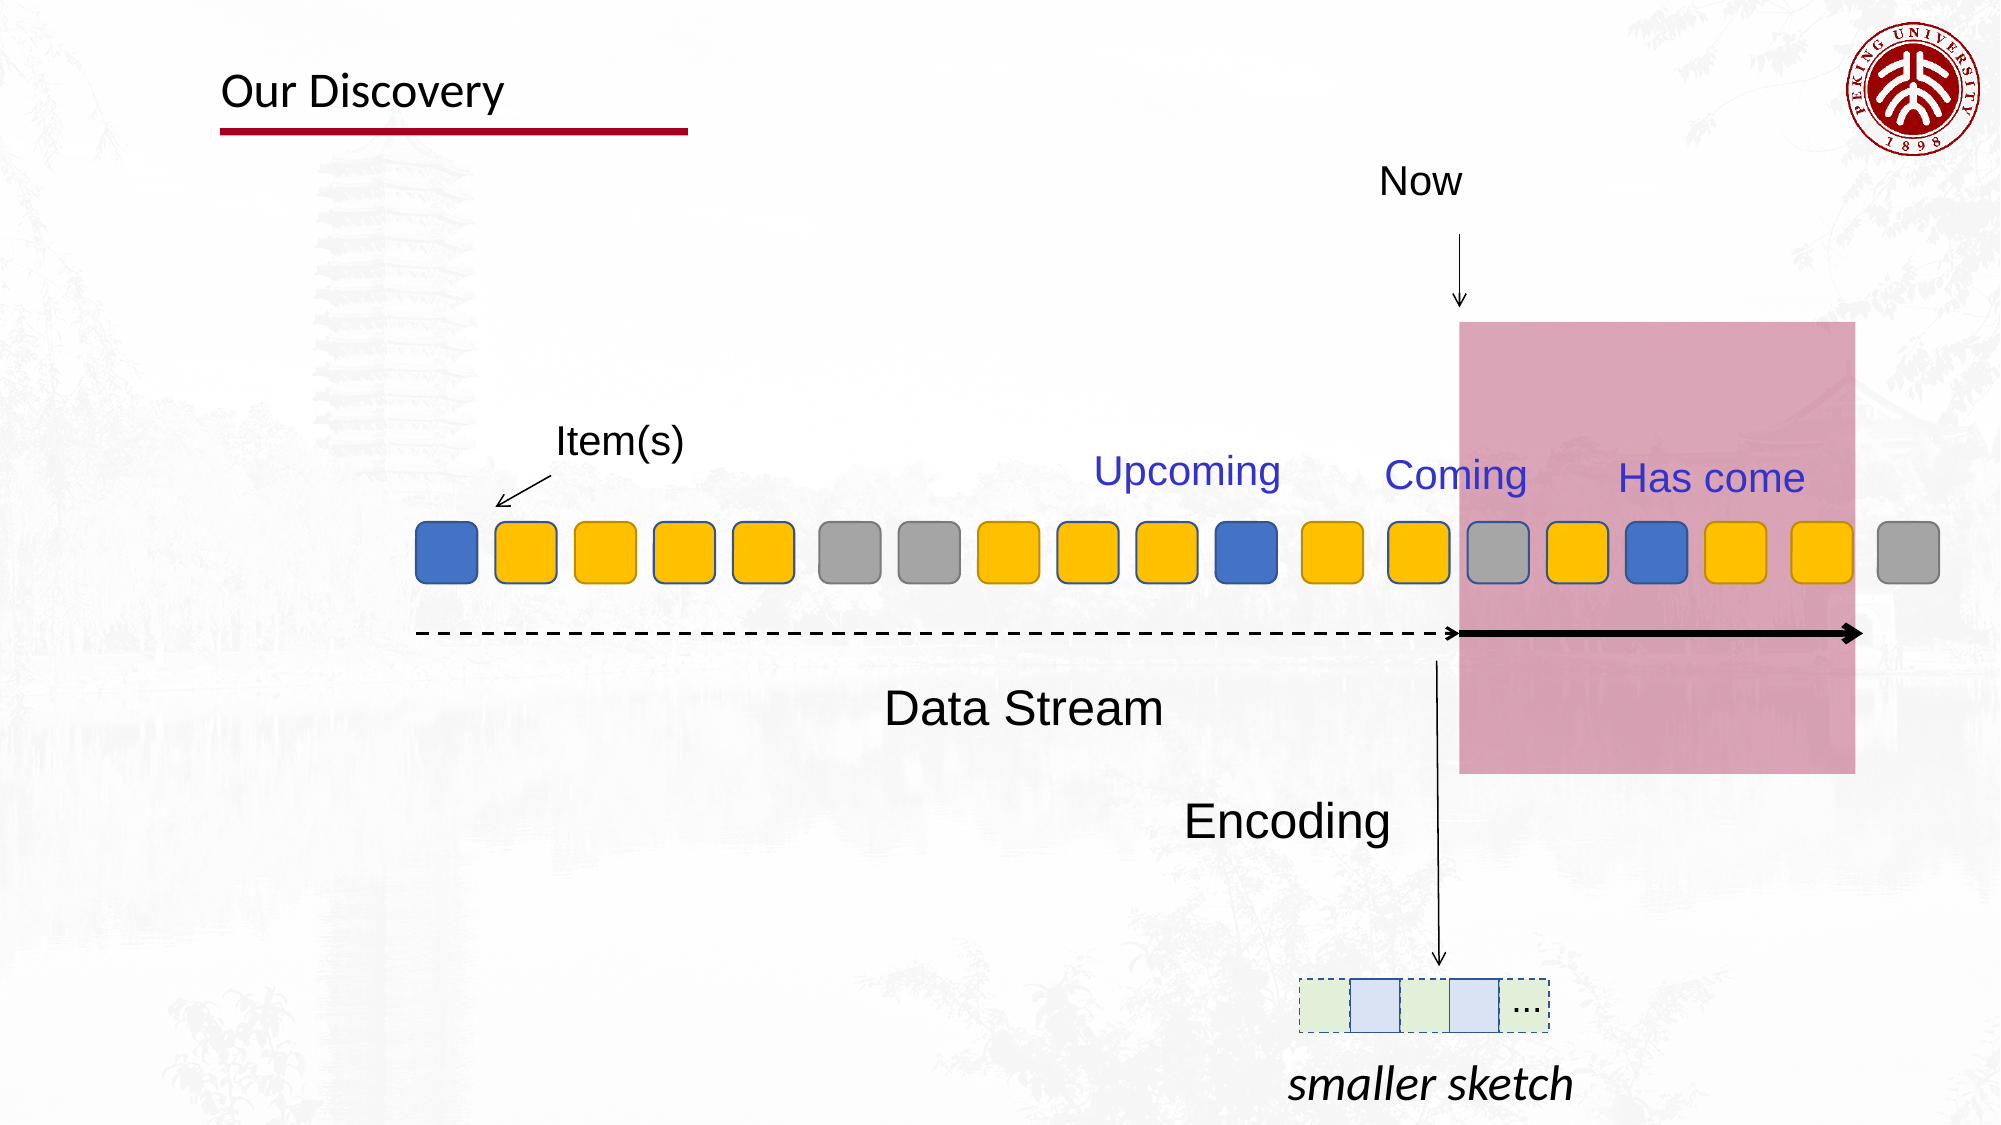

Our Discovery
Now

Item(s)
Upcoming
Coming
Has come

Data Stream
Encoding
...

smaller sketch
17